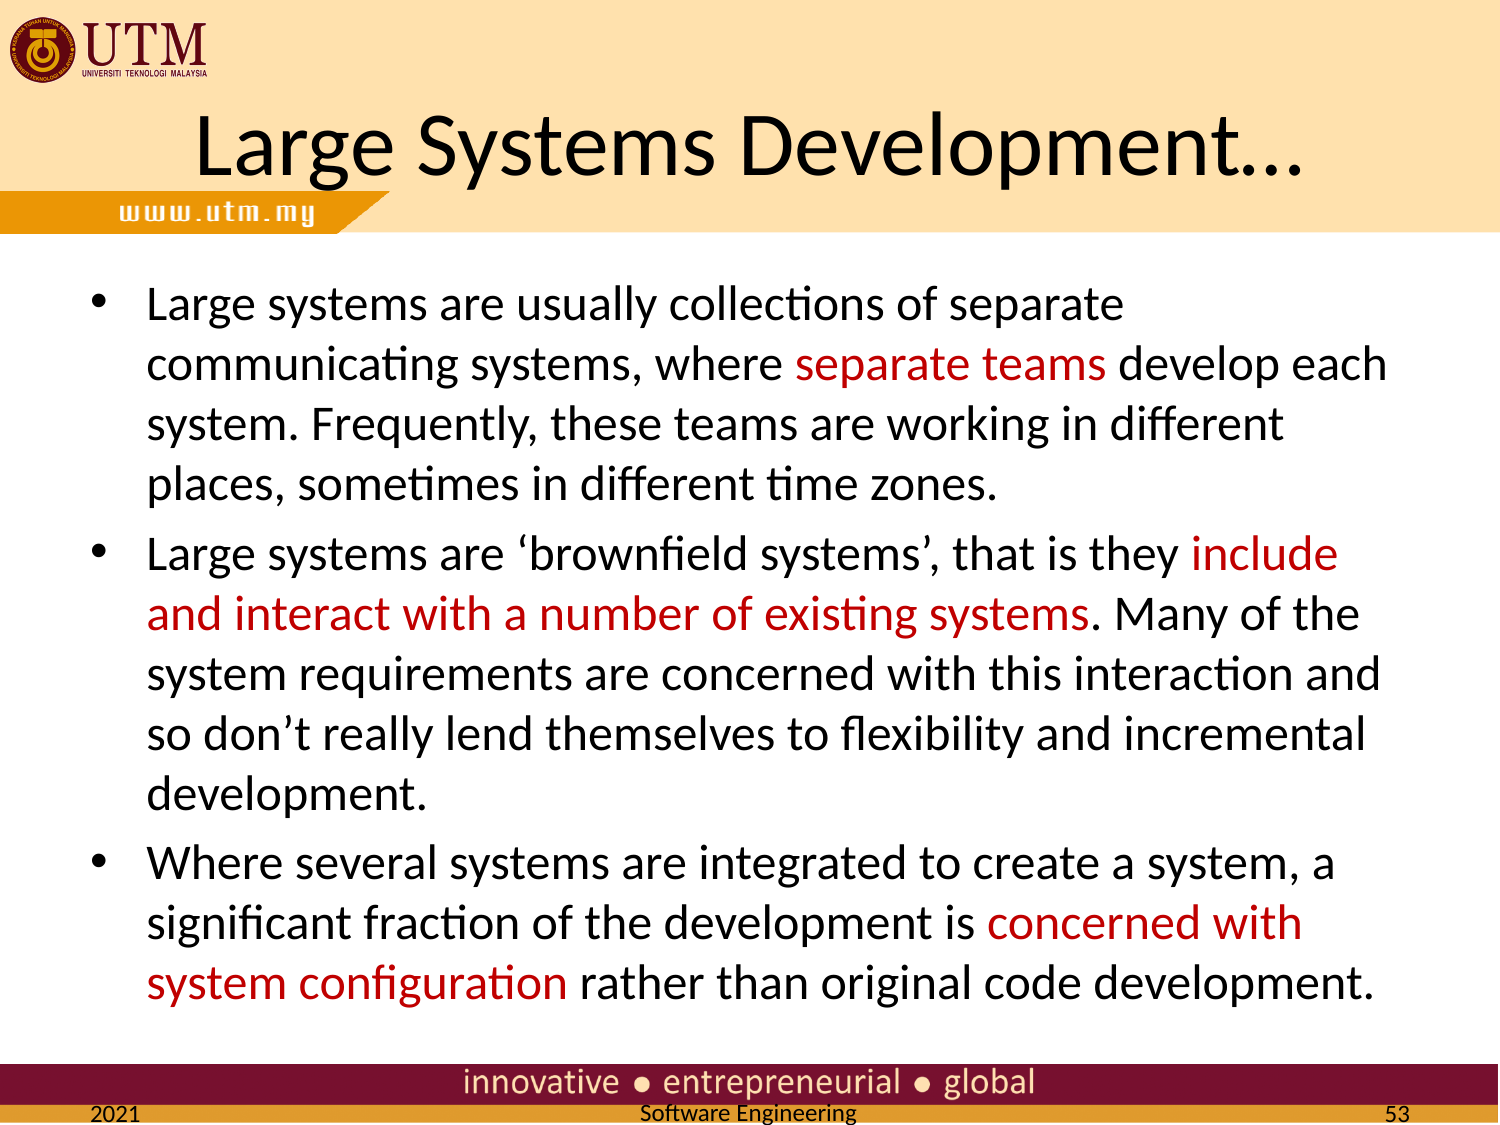

# Large Systems Development…
Large systems are usually collections of separate communicating systems, where separate teams develop each system. Frequently, these teams are working in different places, sometimes in different time zones.
Large systems are ‘brownfield systems’, that is they include and interact with a number of existing systems. Many of the system requirements are concerned with this interaction and so don’t really lend themselves to flexibility and incremental development.
Where several systems are integrated to create a system, a significant fraction of the development is concerned with system configuration rather than original code development.
2021
53
Software Engineering